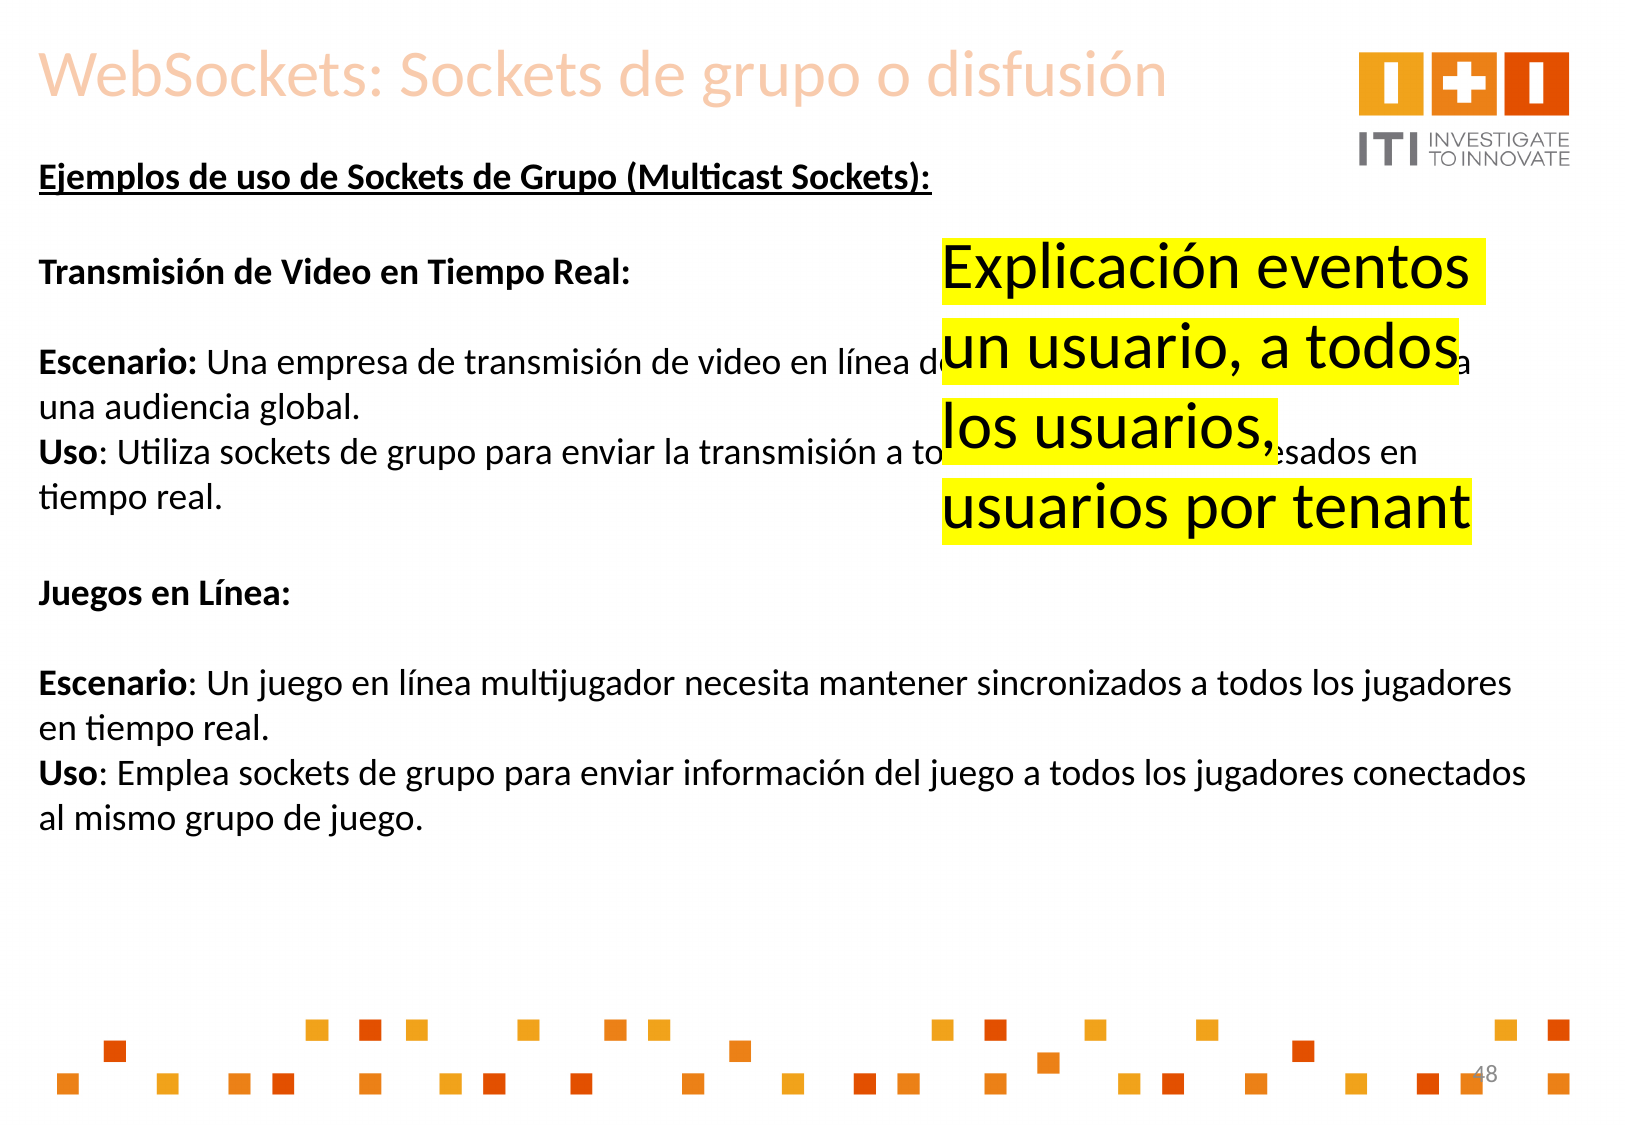

WebSockets: Sockets de grupo o disfusión

Ejemplos de uso de Sockets de Grupo (Multicast Sockets):
Explicación eventos  un usuario, a todos los usuarios, usuarios por tenant
Transmisión de Video en Tiempo Real:

Escenario: Una empresa de transmisión de video en línea desea transmitir un evento en vivo a una audiencia global.
Uso: Utiliza sockets de grupo para enviar la transmisión a todos los usuarios interesados en tiempo real.
Juegos en Línea:

Escenario: Un juego en línea multijugador necesita mantener sincronizados a todos los jugadores en tiempo real.
Uso: Emplea sockets de grupo para enviar información del juego a todos los jugadores conectados al mismo grupo de juego.
48